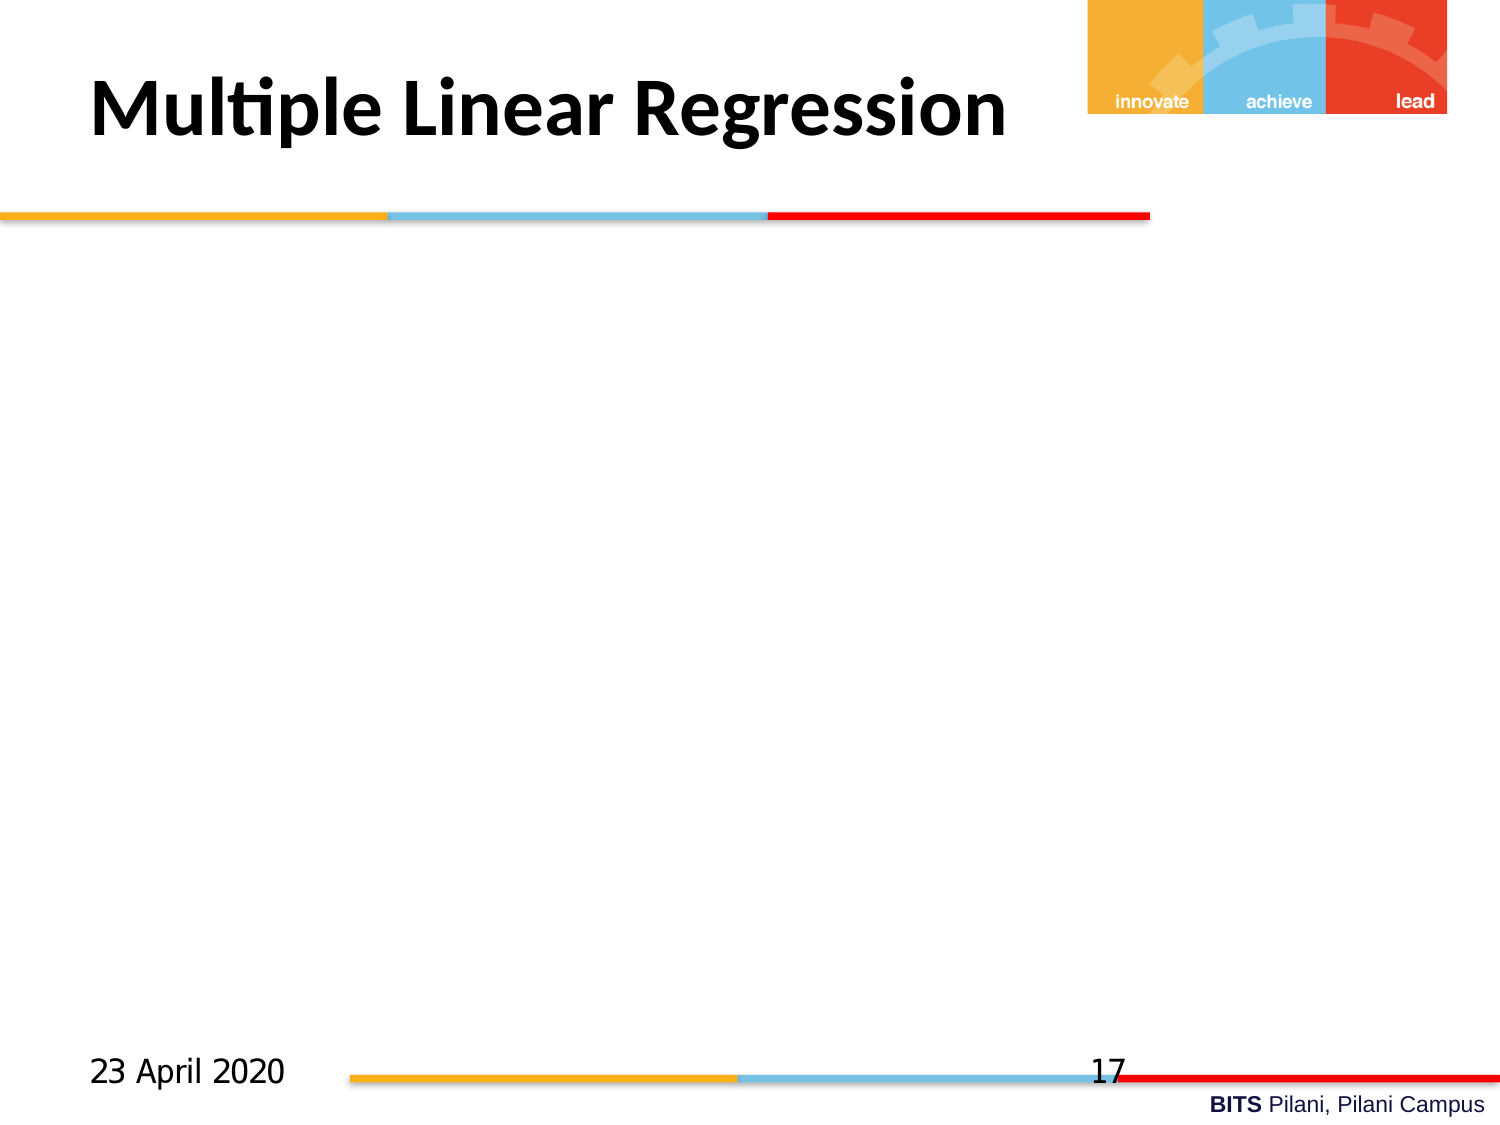

# Multiple Linear Regression

23 April 2020
17